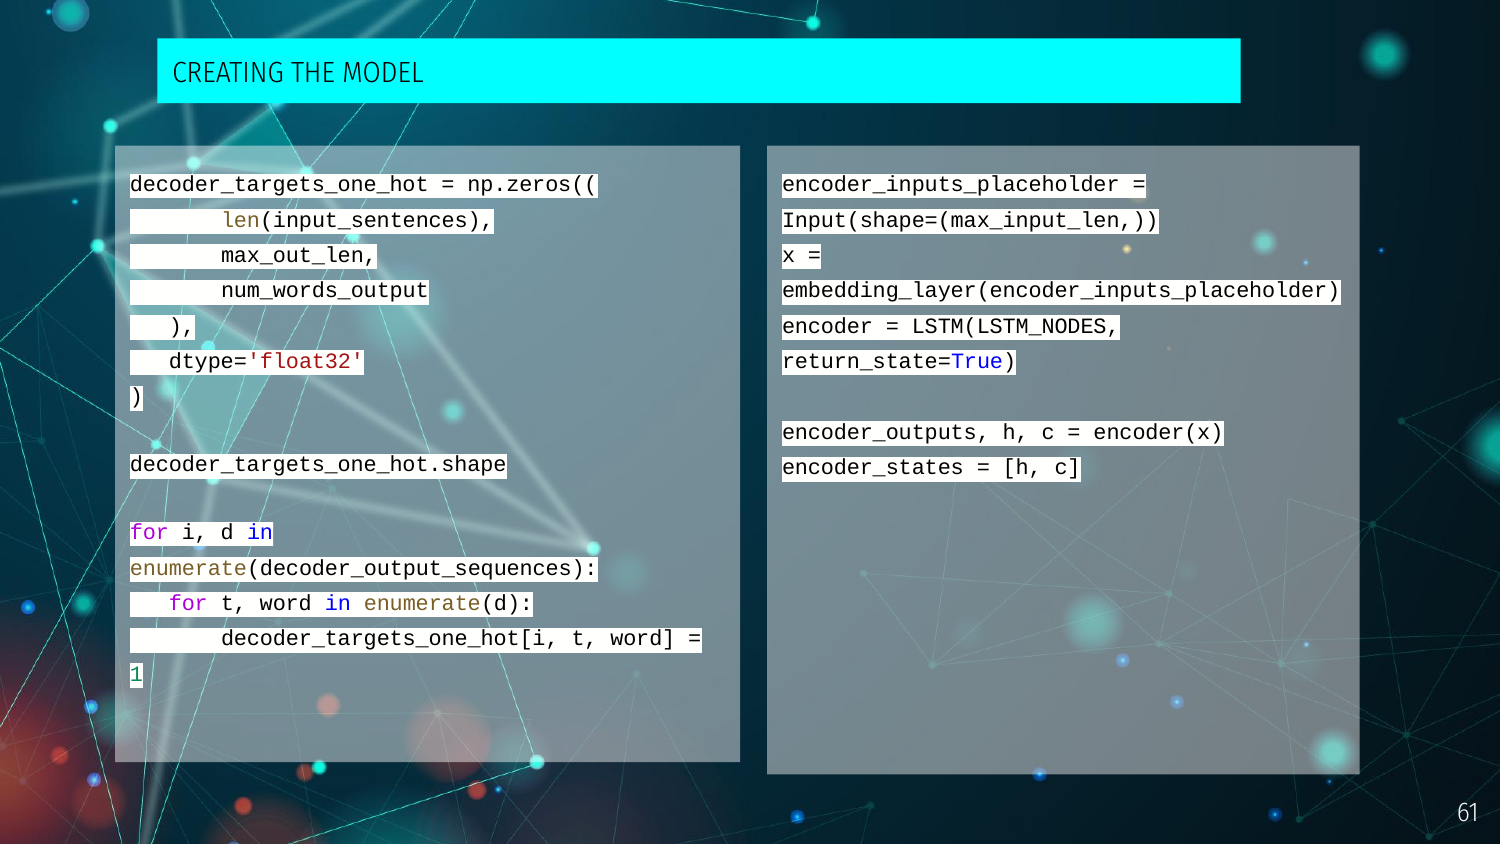

CREATING THE MODEL
#
decoder_targets_one_hot = np.zeros((
       len(input_sentences),
       max_out_len,
       num_words_output
   ),
   dtype='float32'
)

decoder_targets_one_hot.shape

for i, d in enumerate(decoder_output_sequences):
   for t, word in enumerate(d):
       decoder_targets_one_hot[i, t, word] = 1

encoder_inputs_placeholder = Input(shape=(max_input_len,))
x = embedding_layer(encoder_inputs_placeholder)
encoder = LSTM(LSTM_NODES, return_state=True)

encoder_outputs, h, c = encoder(x)
encoder_states = [h, c]

61